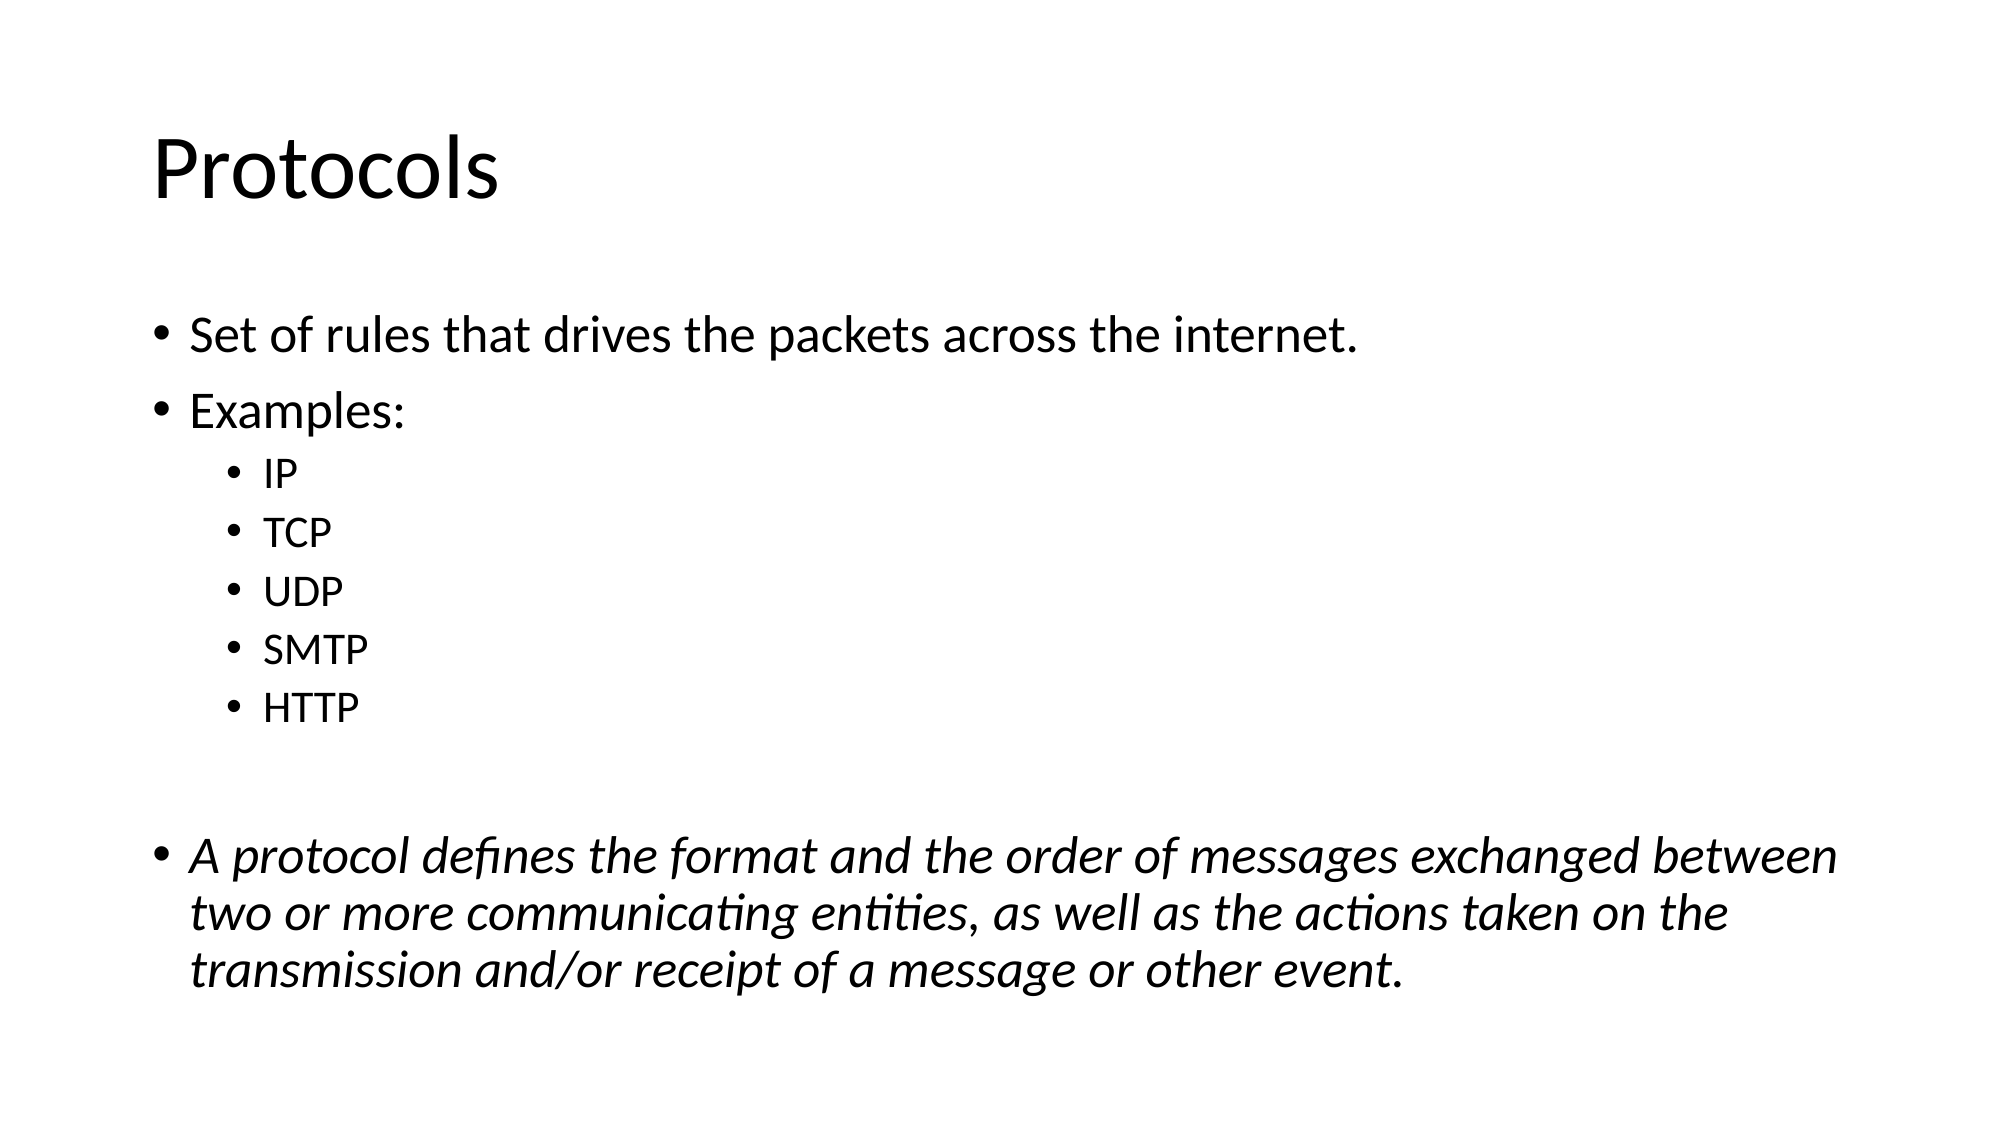

# Protocols
Set of rules that drives the packets across the internet.
Examples:
IP
TCP
UDP
SMTP
HTTP

A protocol defines the format and the order of messages exchanged between two or more communicating entities, as well as the actions taken on the transmission and/or receipt of a message or other event.